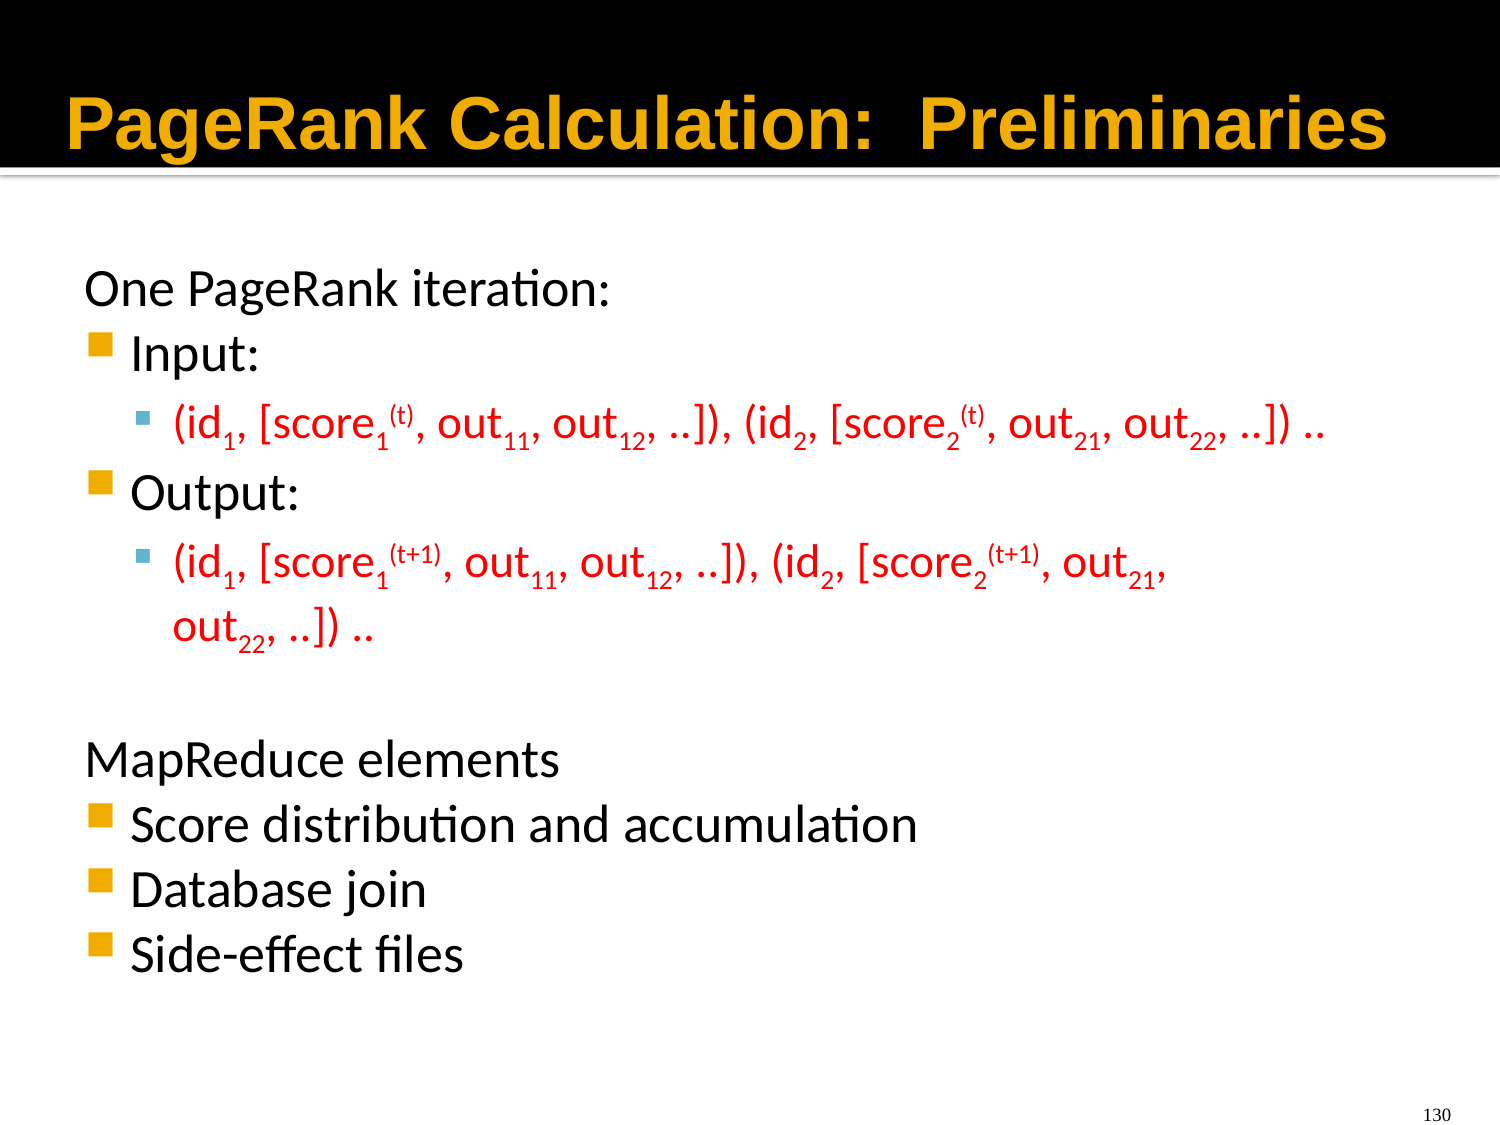

# PageRank Calculation:  Preliminaries
One PageRank iteration:
Input:
(id1, [score1(t), out11, out12, ..]), (id2, [score2(t), out21, out22, ..]) ..
Output:
(id1, [score1(t+1), out11, out12, ..]), (id2, [score2(t+1), out21, out22, ..]) ..

MapReduce elements
Score distribution and accumulation
Database join
Side-effect files
130